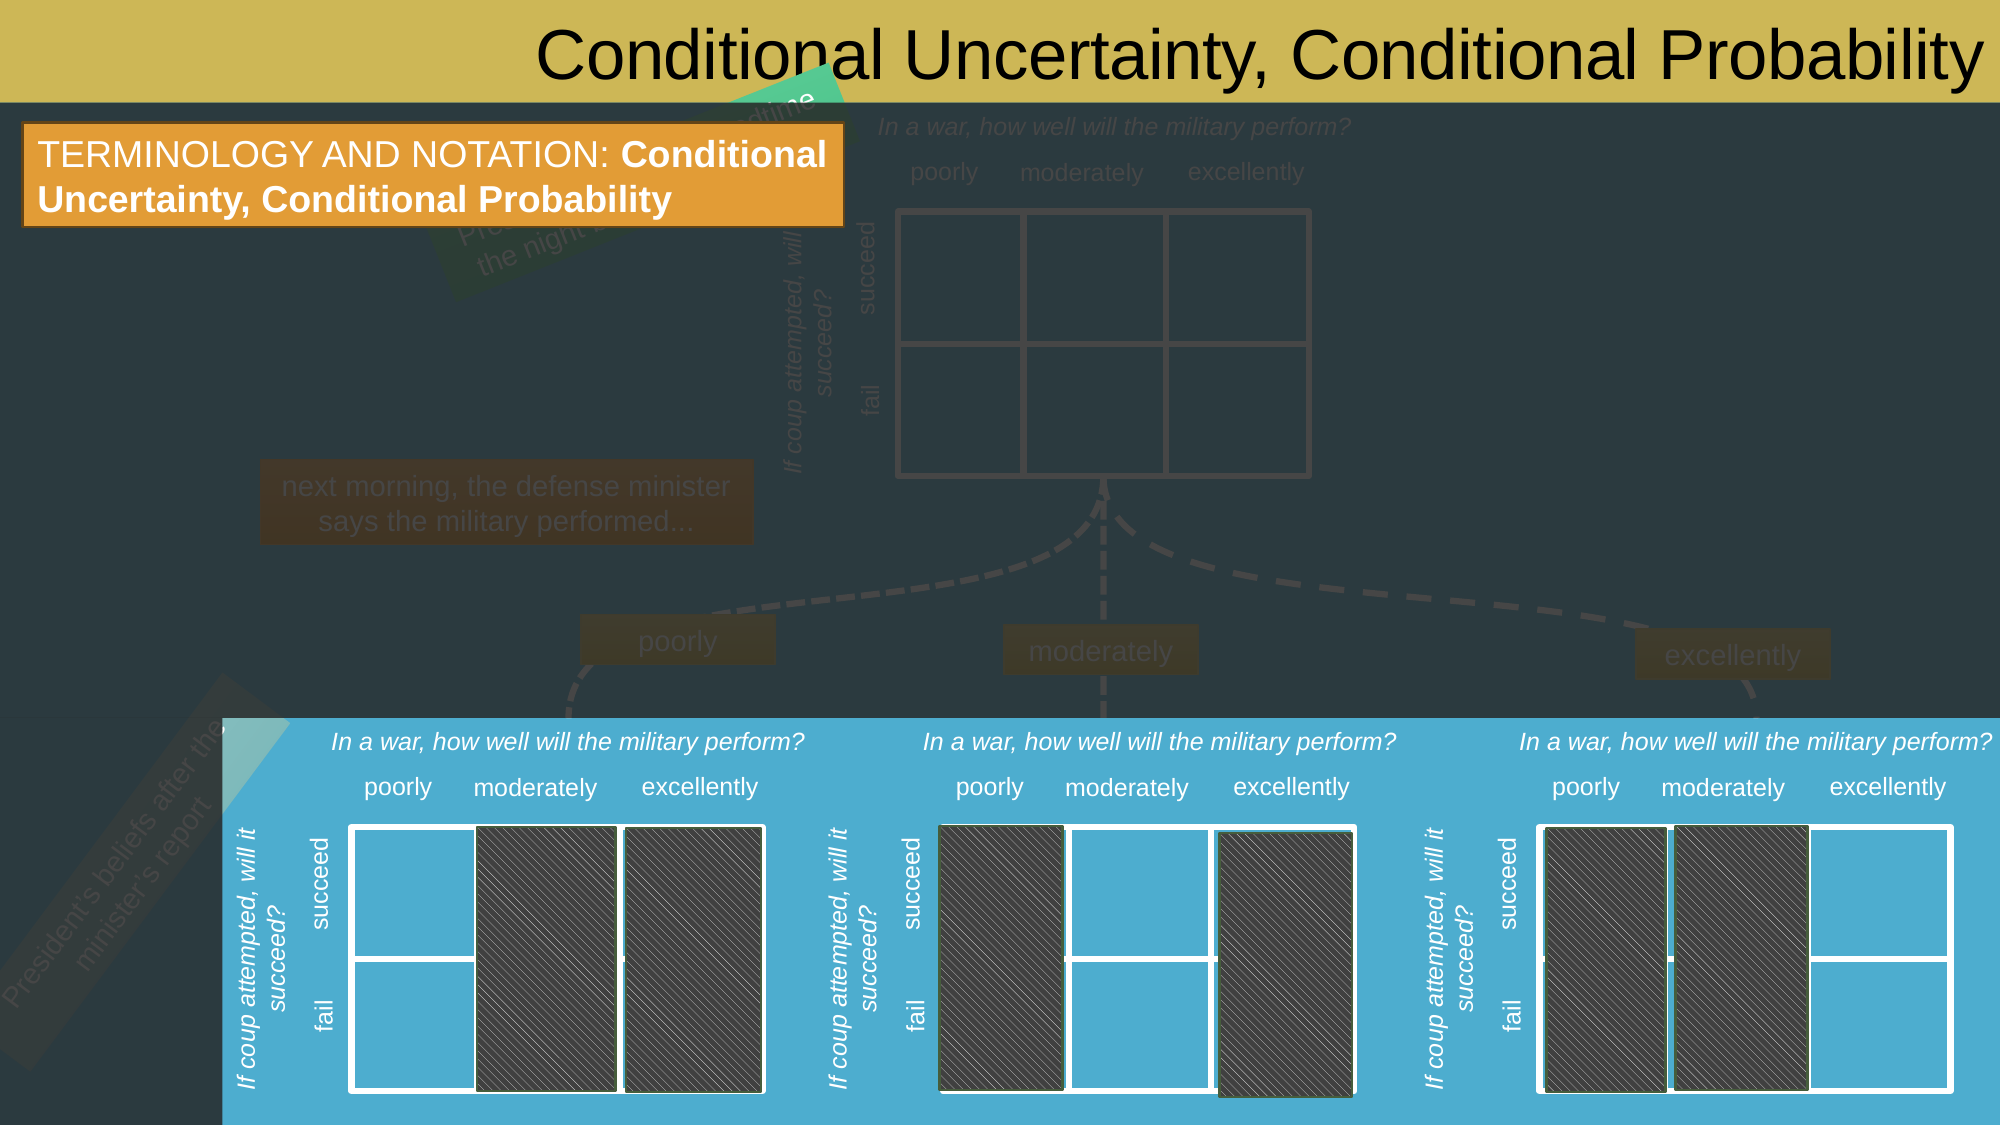

# Conditional Uncertainty, Conditional Probability

In a war, how well will the military perform?
poorly
excellently
moderately

succeed
If coup attempted, will it succeed?
fail
TERMINOLOGY AND NOTATION: Conditional Uncertainty, Conditional Probability
President’s beliefs at bedtime the night before the invasion
next morning, the defense minister says the military performed...
poorly
moderately
excellently

In a war, how well will the military perform?
poorly
excellently
moderately

succeed
If coup attempted, will it succeed?
fail
In a war, how well will the military perform?
poorly
excellently
moderately

succeed
If coup attempted, will it succeed?
fail
In a war, how well will the military perform?
poorly
excellently
moderately

succeed
If coup attempted, will it succeed?
fail

President’s beliefs after the minister’s report